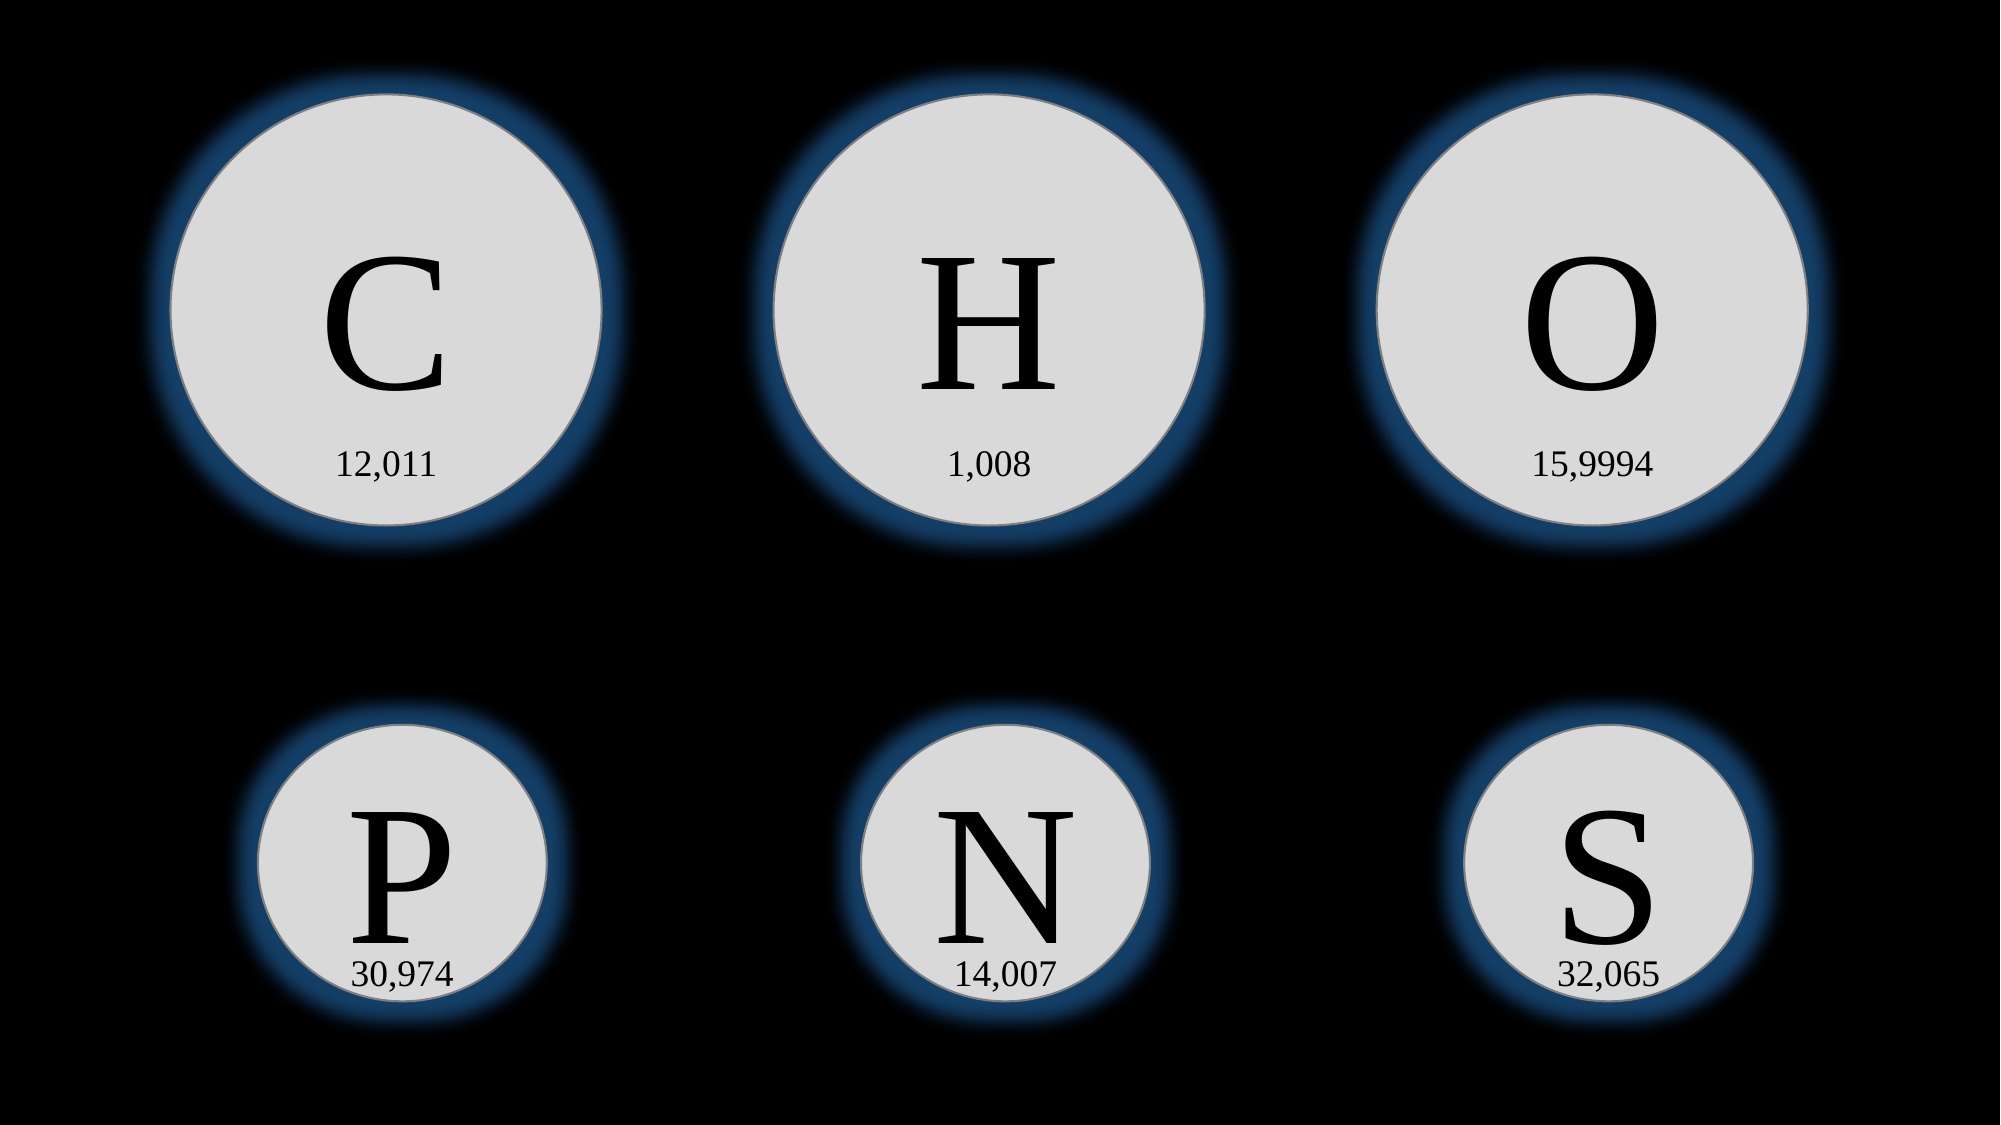

C
12,011
H
1,008
O
15,9994
P
30,974
N
14,007
S
32,065